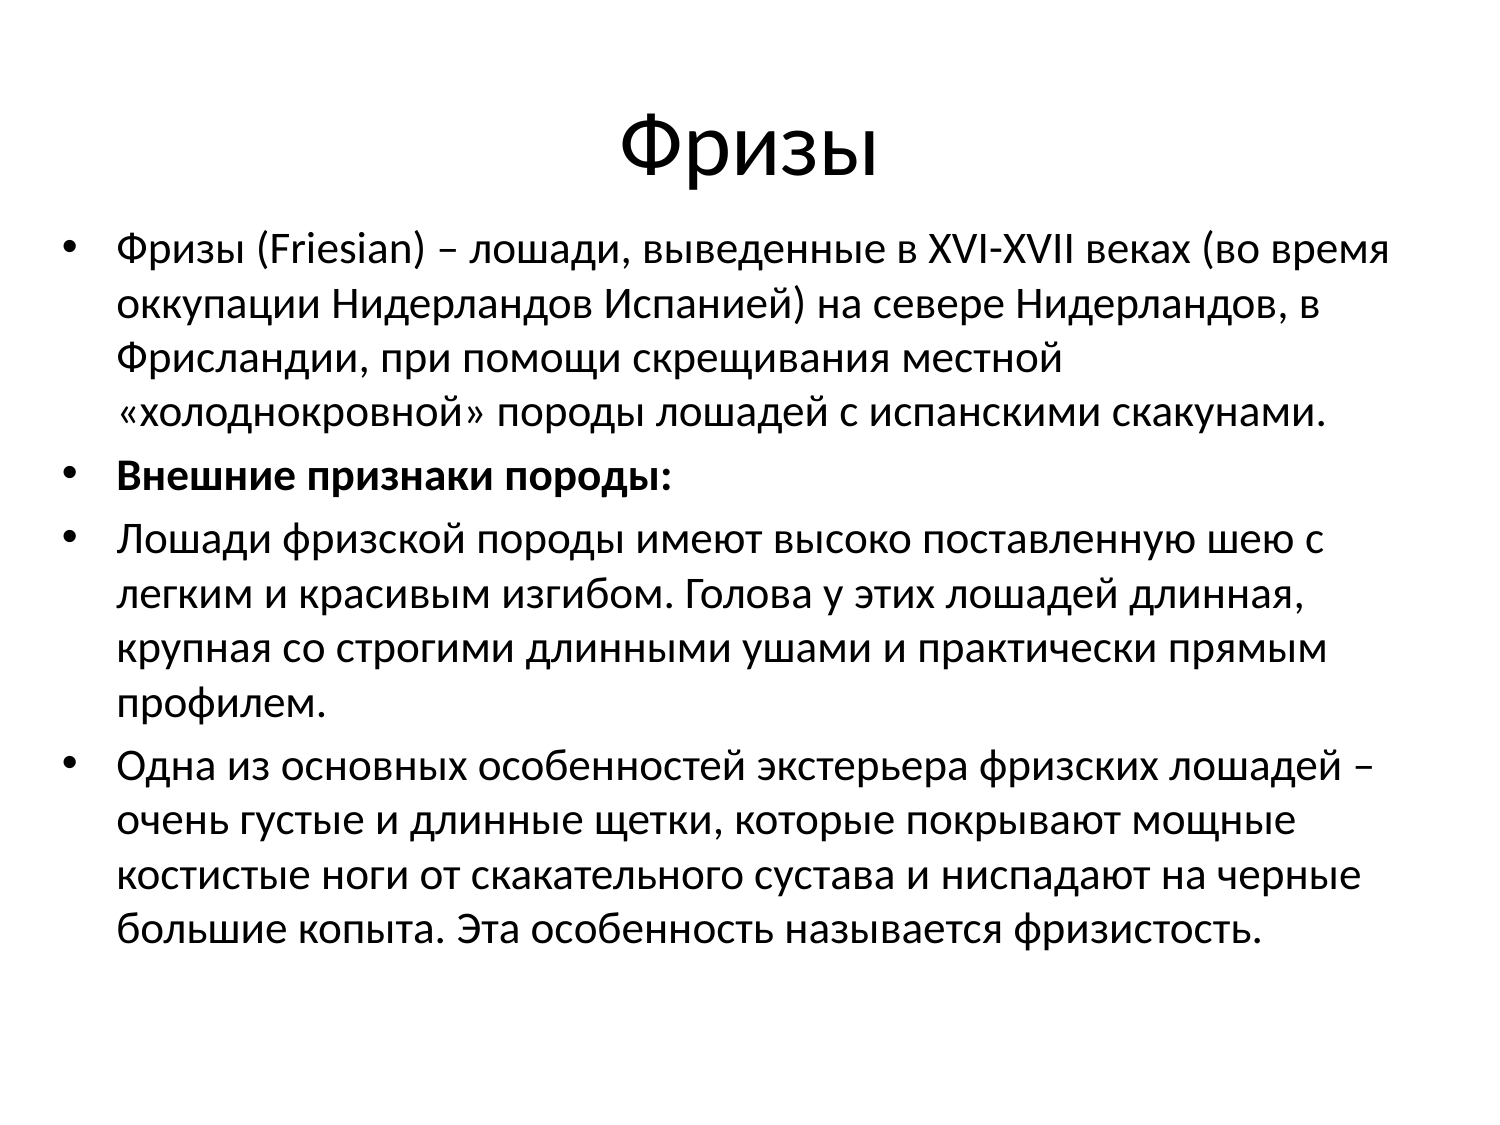

# Фризы
Фризы (Friesian) – лошади, выведенные в XVI-XVII веках (во время оккупации Нидерландов Испанией) на севере Нидерландов, в Фрисландии, при помощи скрещивания местной «холоднокровной» породы лошадей с испанскими скакунами.
Внешние признаки породы:
Лошади фризской породы имеют высоко поставленную шею с легким и красивым изгибом. Голова у этих лошадей длинная, крупная со строгими длинными ушами и практически прямым профилем.
Одна из основных особенностей экстерьера фризских лошадей – очень густые и длинные щетки, которые покрывают мощные костистые ноги от скакательного сустава и ниспадают на черные большие копыта. Эта особенность называется фризистость.